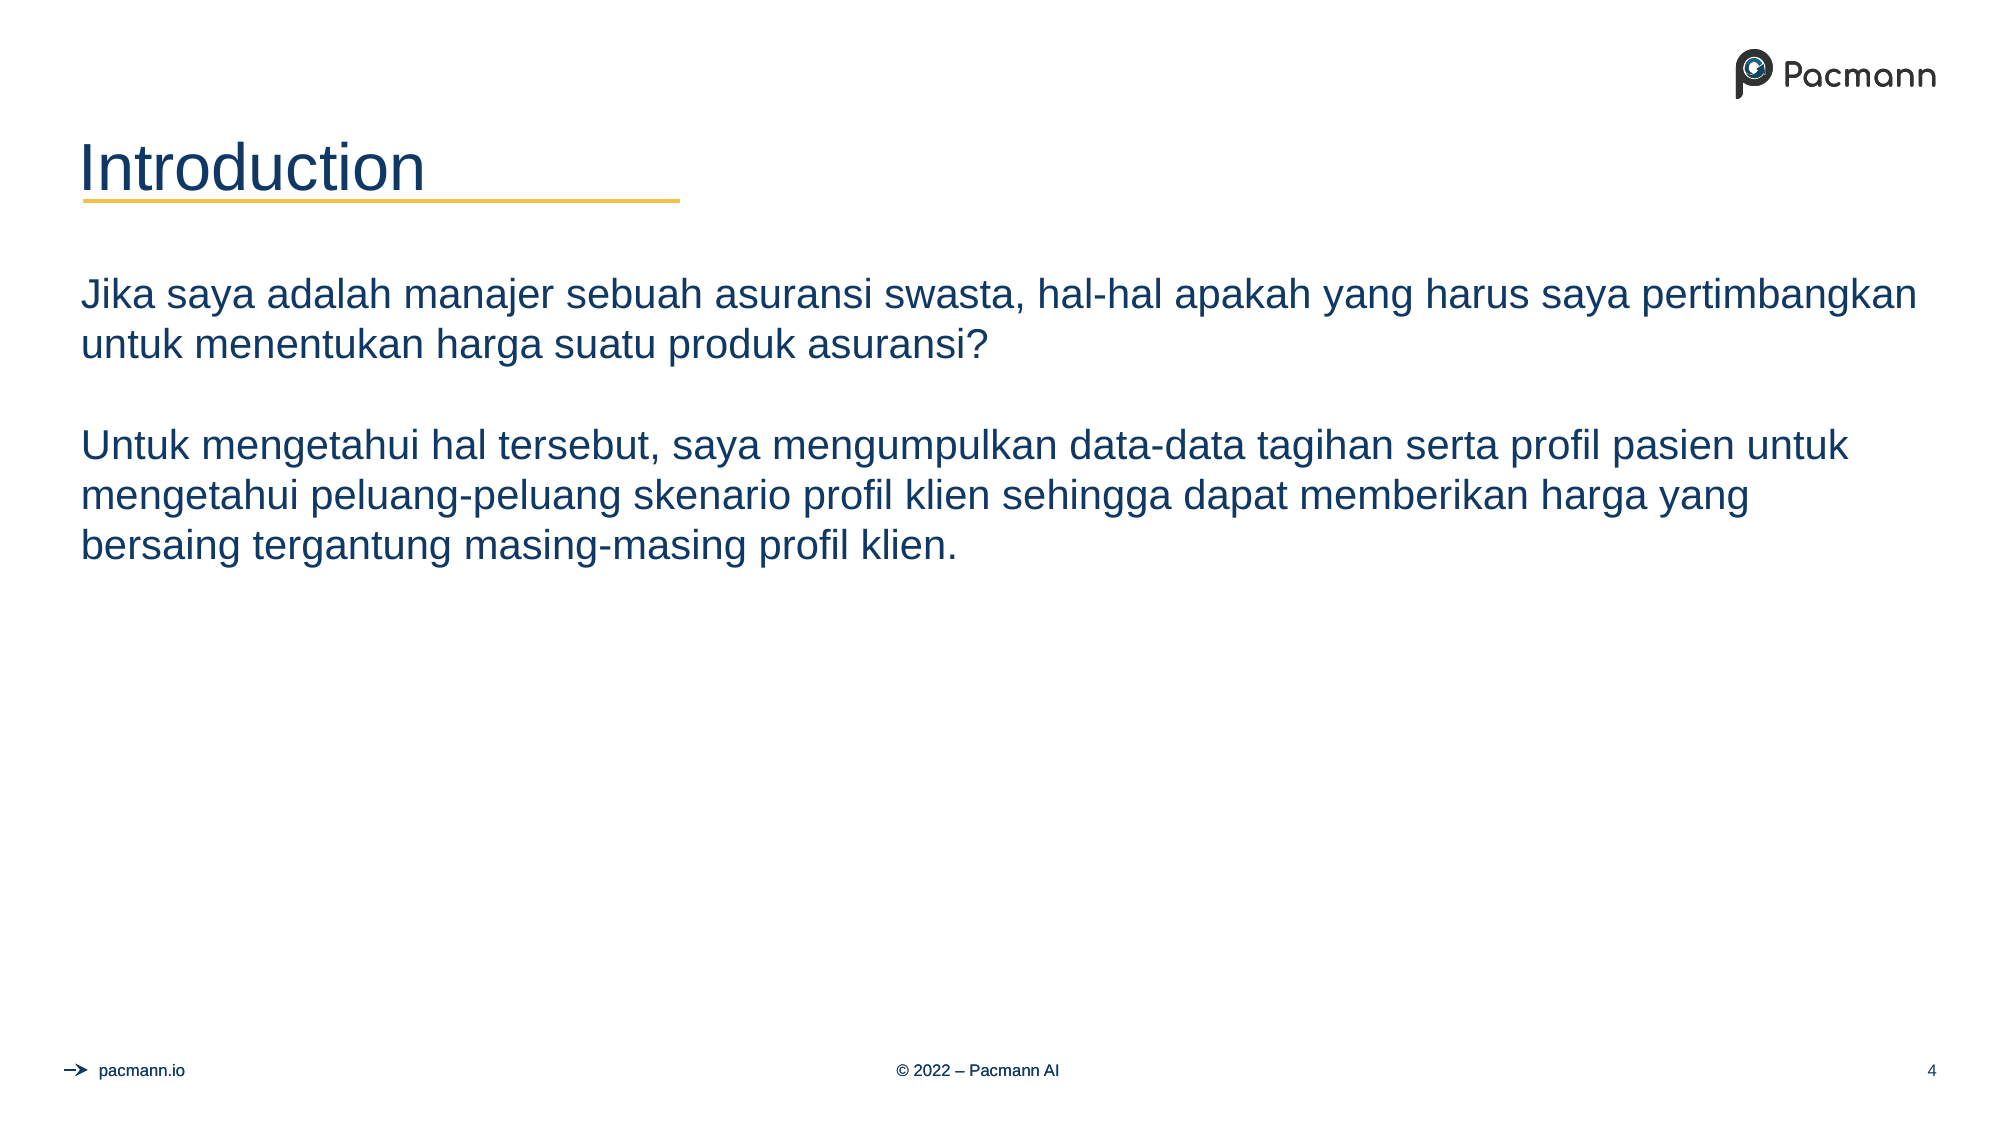

# Introduction
Jika saya adalah manajer sebuah asuransi swasta, hal-hal apakah yang harus saya pertimbangkan untuk menentukan harga suatu produk asuransi?

Untuk mengetahui hal tersebut, saya mengumpulkan data-data tagihan serta profil pasien untuk mengetahui peluang-peluang skenario profil klien sehingga dapat memberikan harga yang bersaing tergantung masing-masing profil klien.